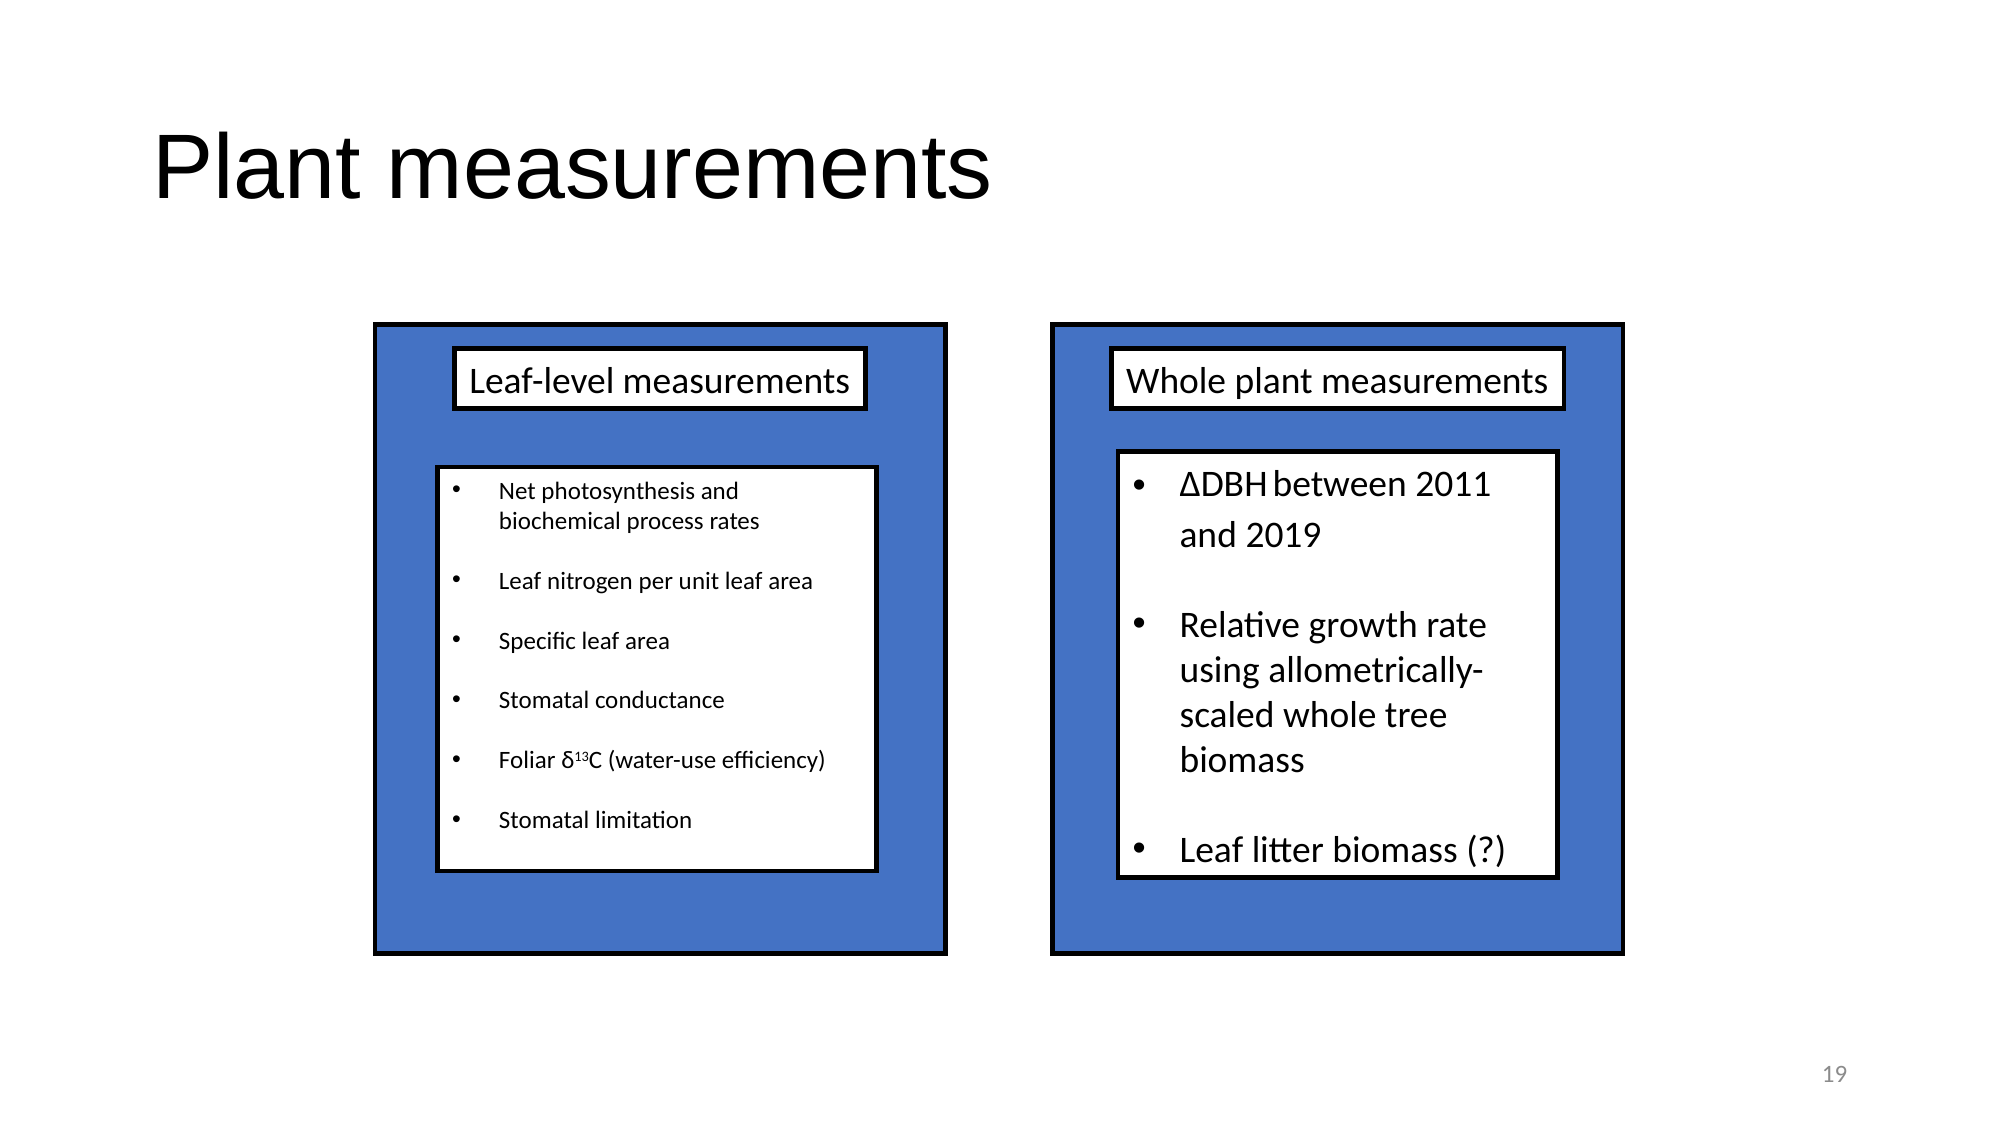

# Plant measurements

Leaf-level measurements
Whole plant measurements
ΔDBH between 2011 and 2019

Relative growth rate using allometrically-scaled whole tree biomass

Leaf litter biomass (?)
Net photosynthesis and biochemical process rates

Leaf nitrogen per unit leaf area

Specific leaf area

Stomatal conductance

Foliar δ13C (water-use efficiency)

Stomatal limitation

19